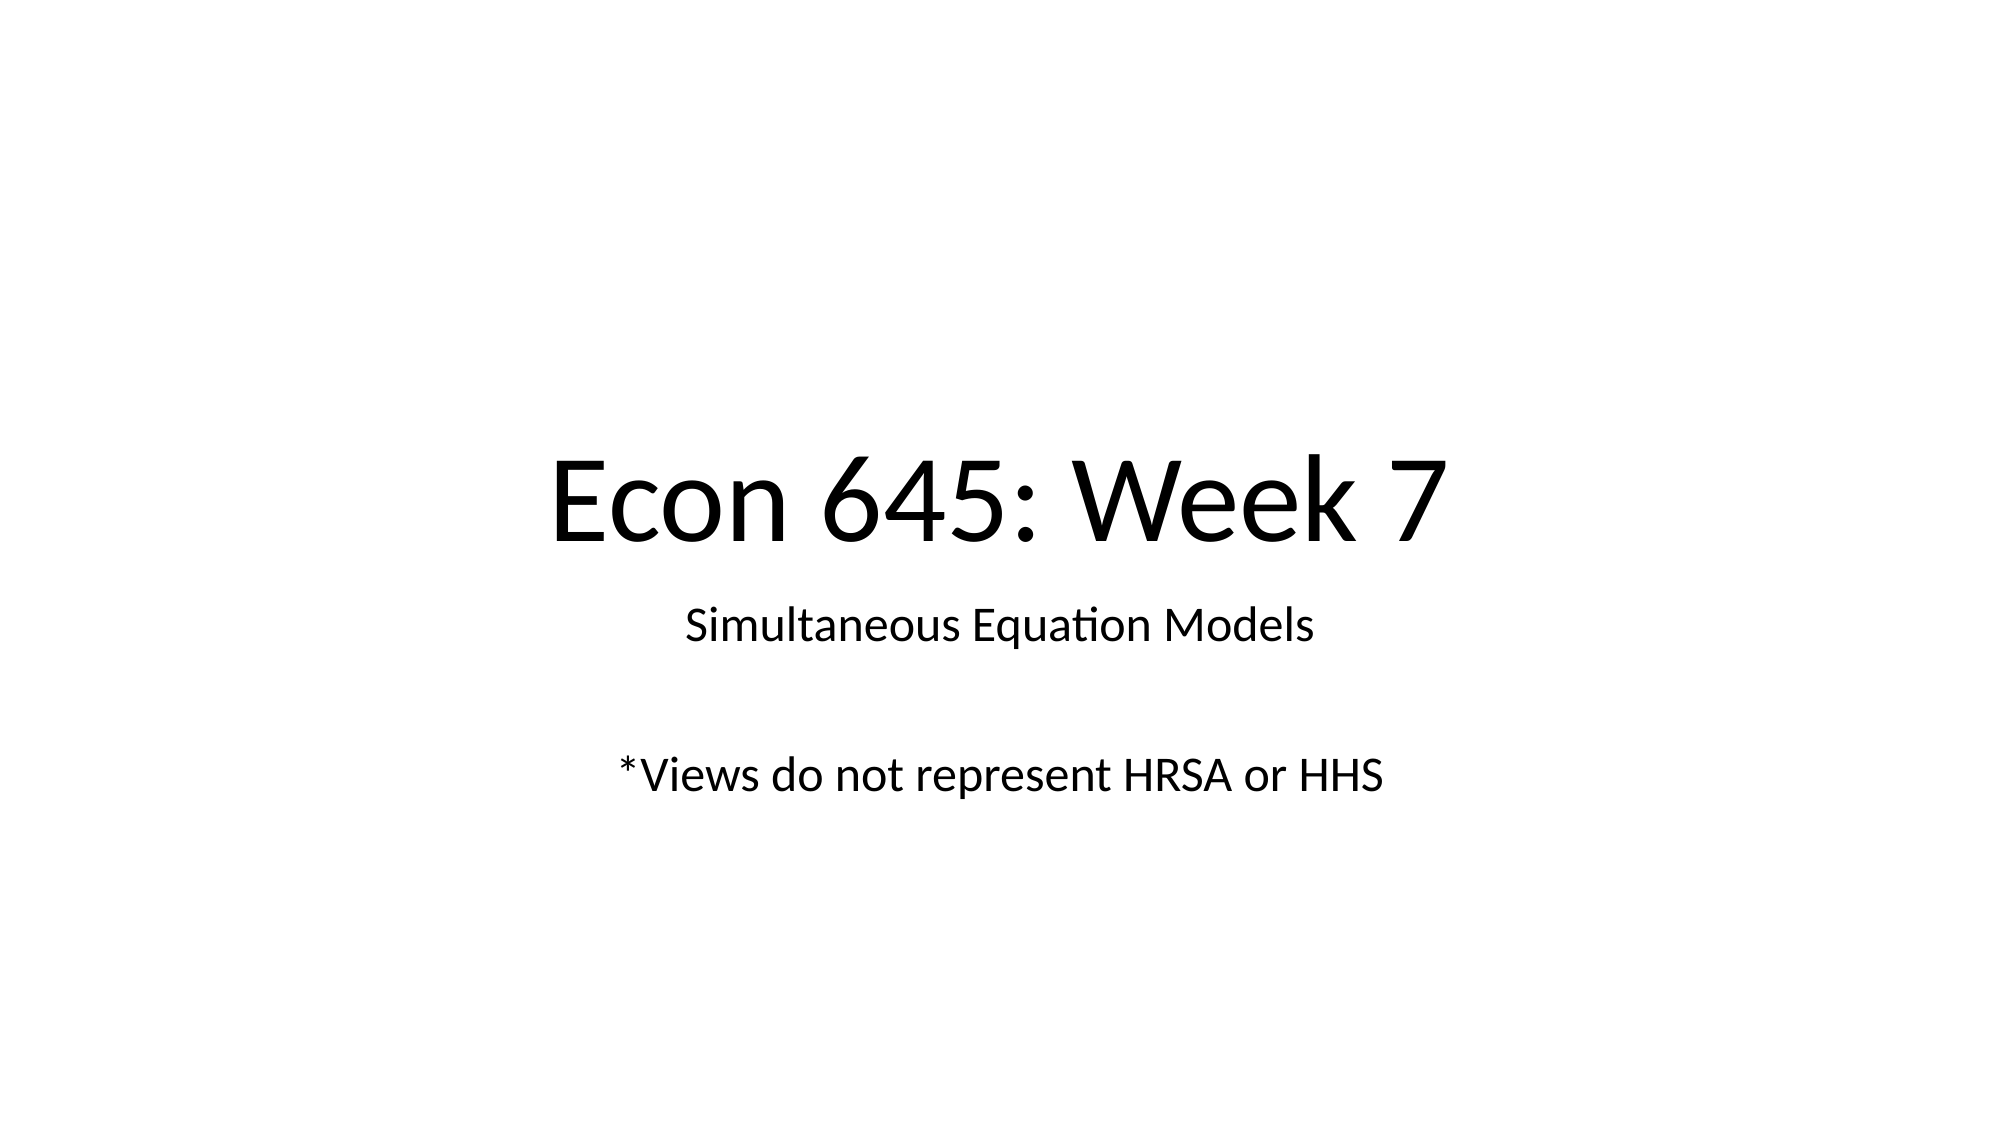

# Econ 645: Week 7
Simultaneous Equation Models

*Views do not represent HRSA or HHS